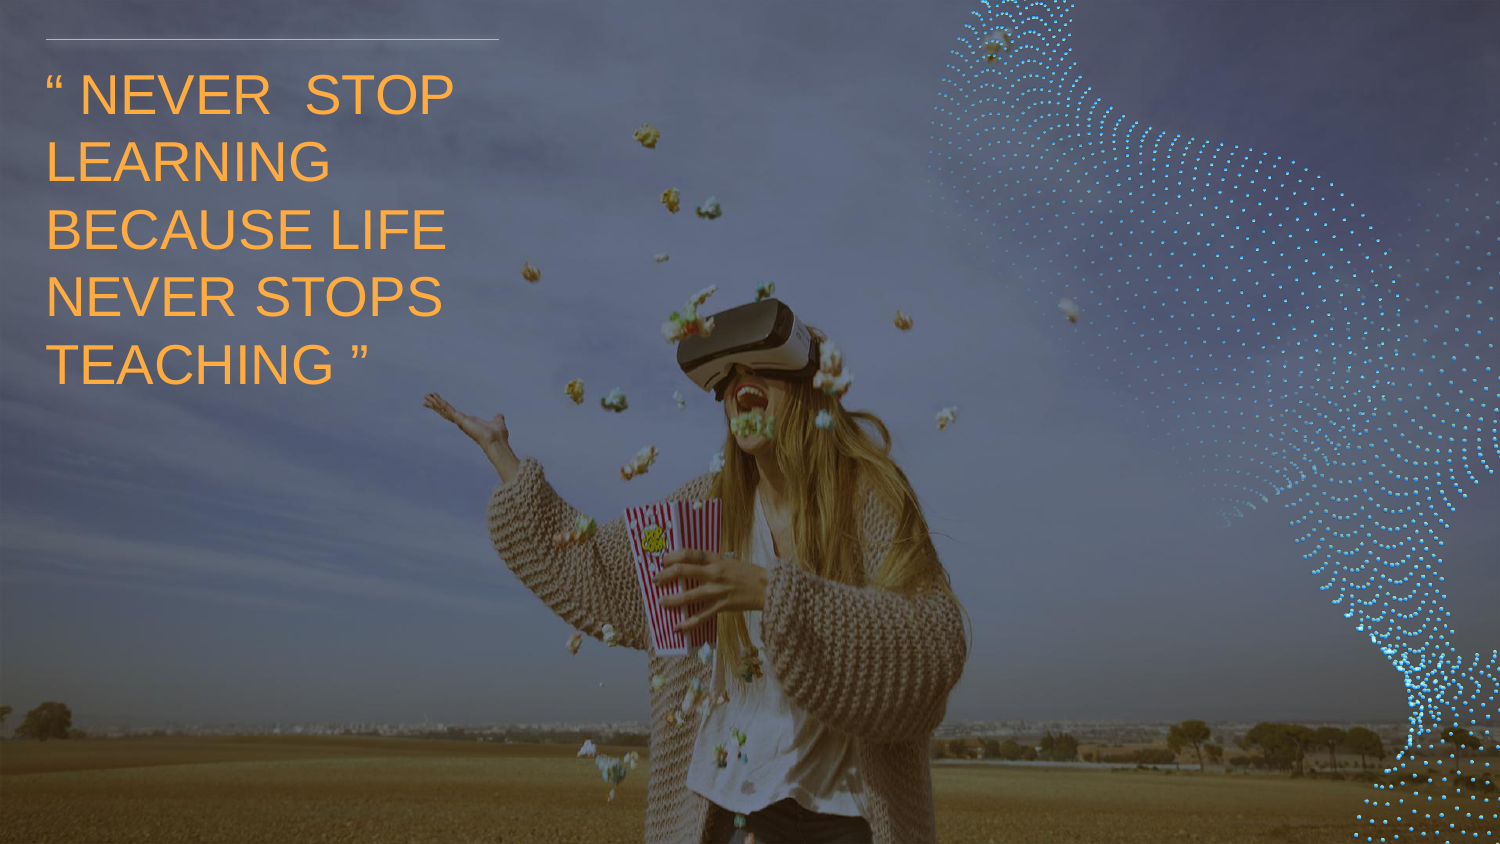

# “ NEVER  STOP LEARNING BECAUSE LIFE NEVER STOPS TEACHING ”